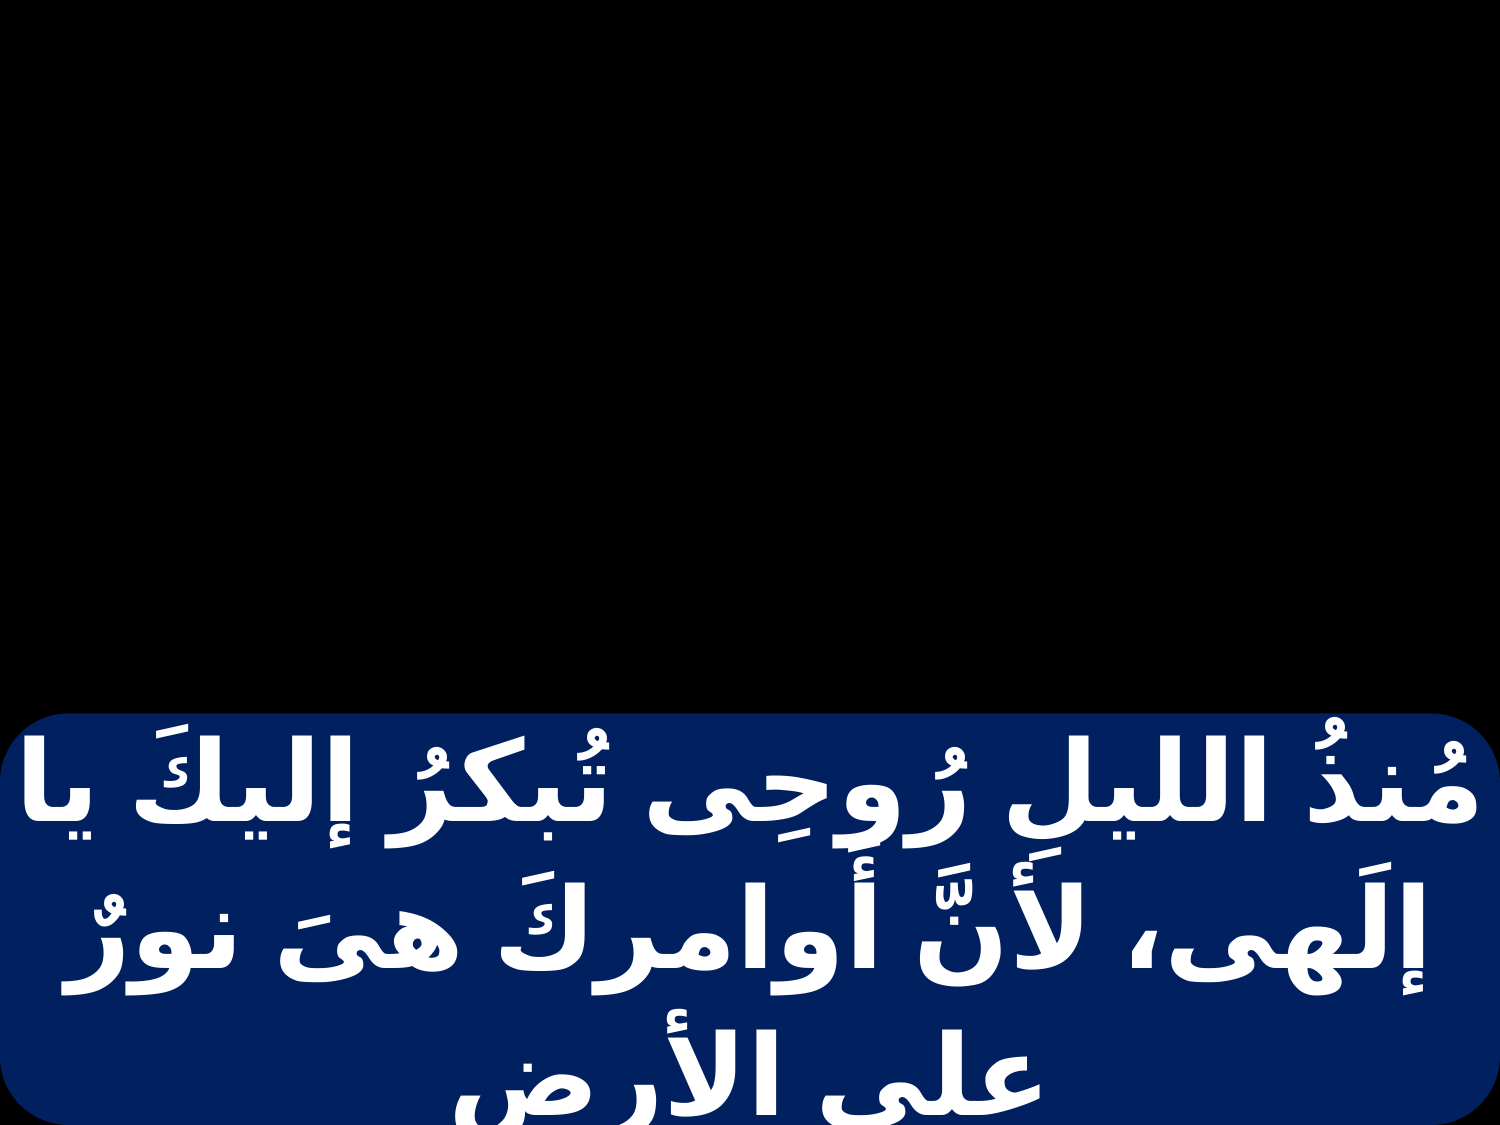

| مُنذُ الليلِ رُوحِى تُبكرُ إليكَ يا إلَهى، لأنَّ أَوامركَ هىَ نورٌ على الأرضِ |
| --- |